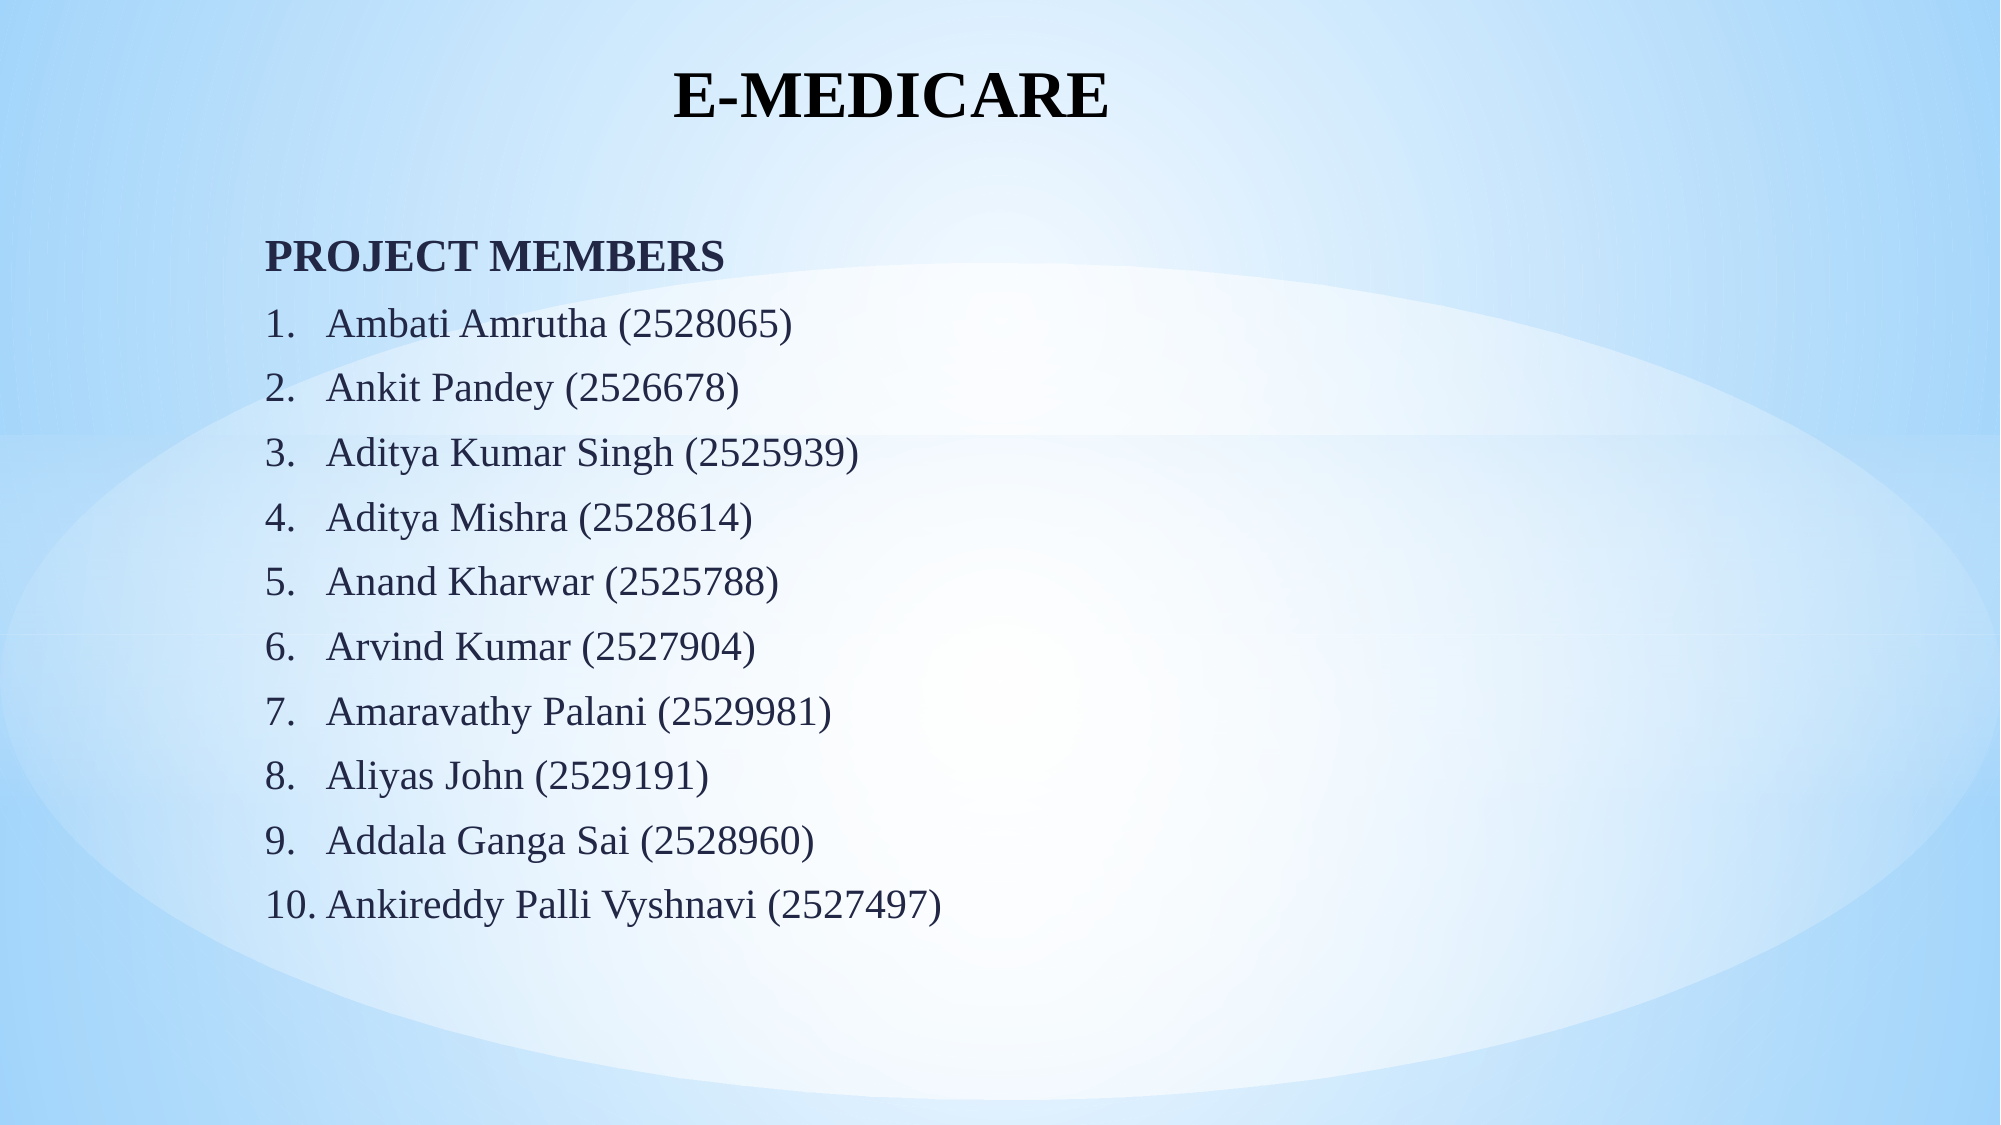

# E-MEDICARE
PROJECT MEMBERS
1.   Ambati Amrutha (2528065)
2.   Ankit Pandey (2526678)
3.   Aditya Kumar Singh (2525939)
4.   Aditya Mishra (2528614)
5.   Anand Kharwar (2525788)
6.   Arvind Kumar (2527904)
7.   Amaravathy Palani (2529981)
8.   Aliyas John (2529191)
9.   Addala Ganga Sai (2528960)
10. Ankireddy Palli Vyshnavi (2527497)